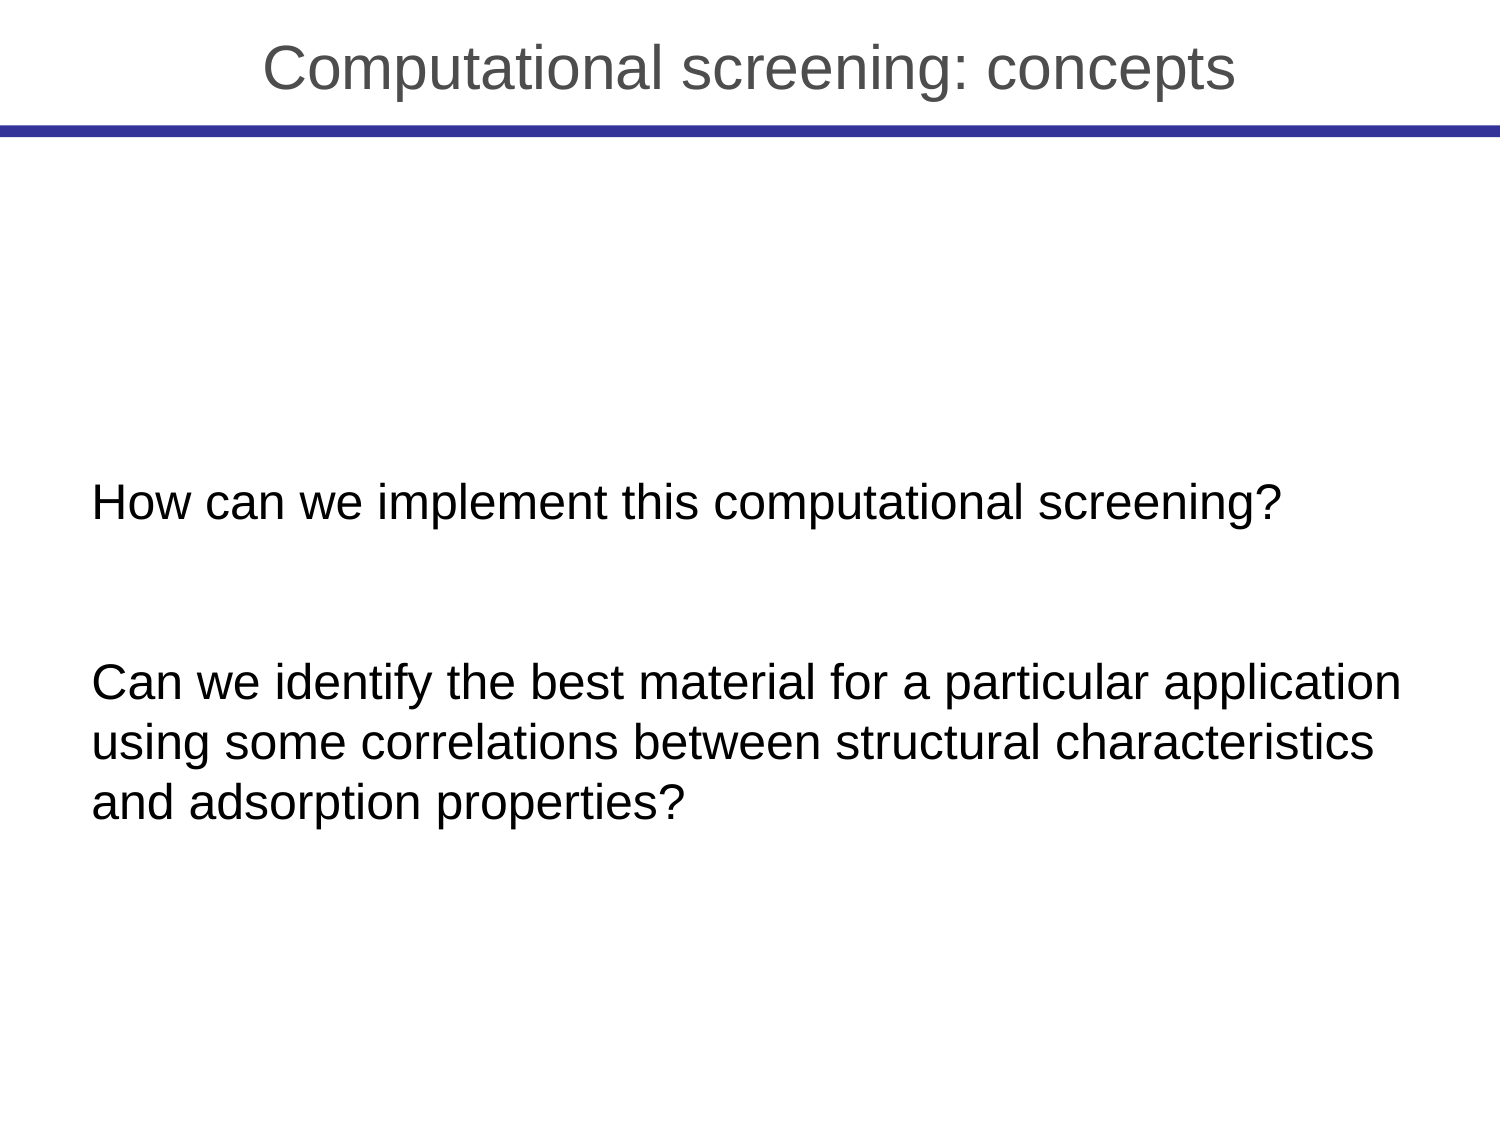

Computational screening: concepts

How can we implement this computational screening?

Can we identify the best material for a particular application
using some correlations between structural characteristics
and adsorption properties?